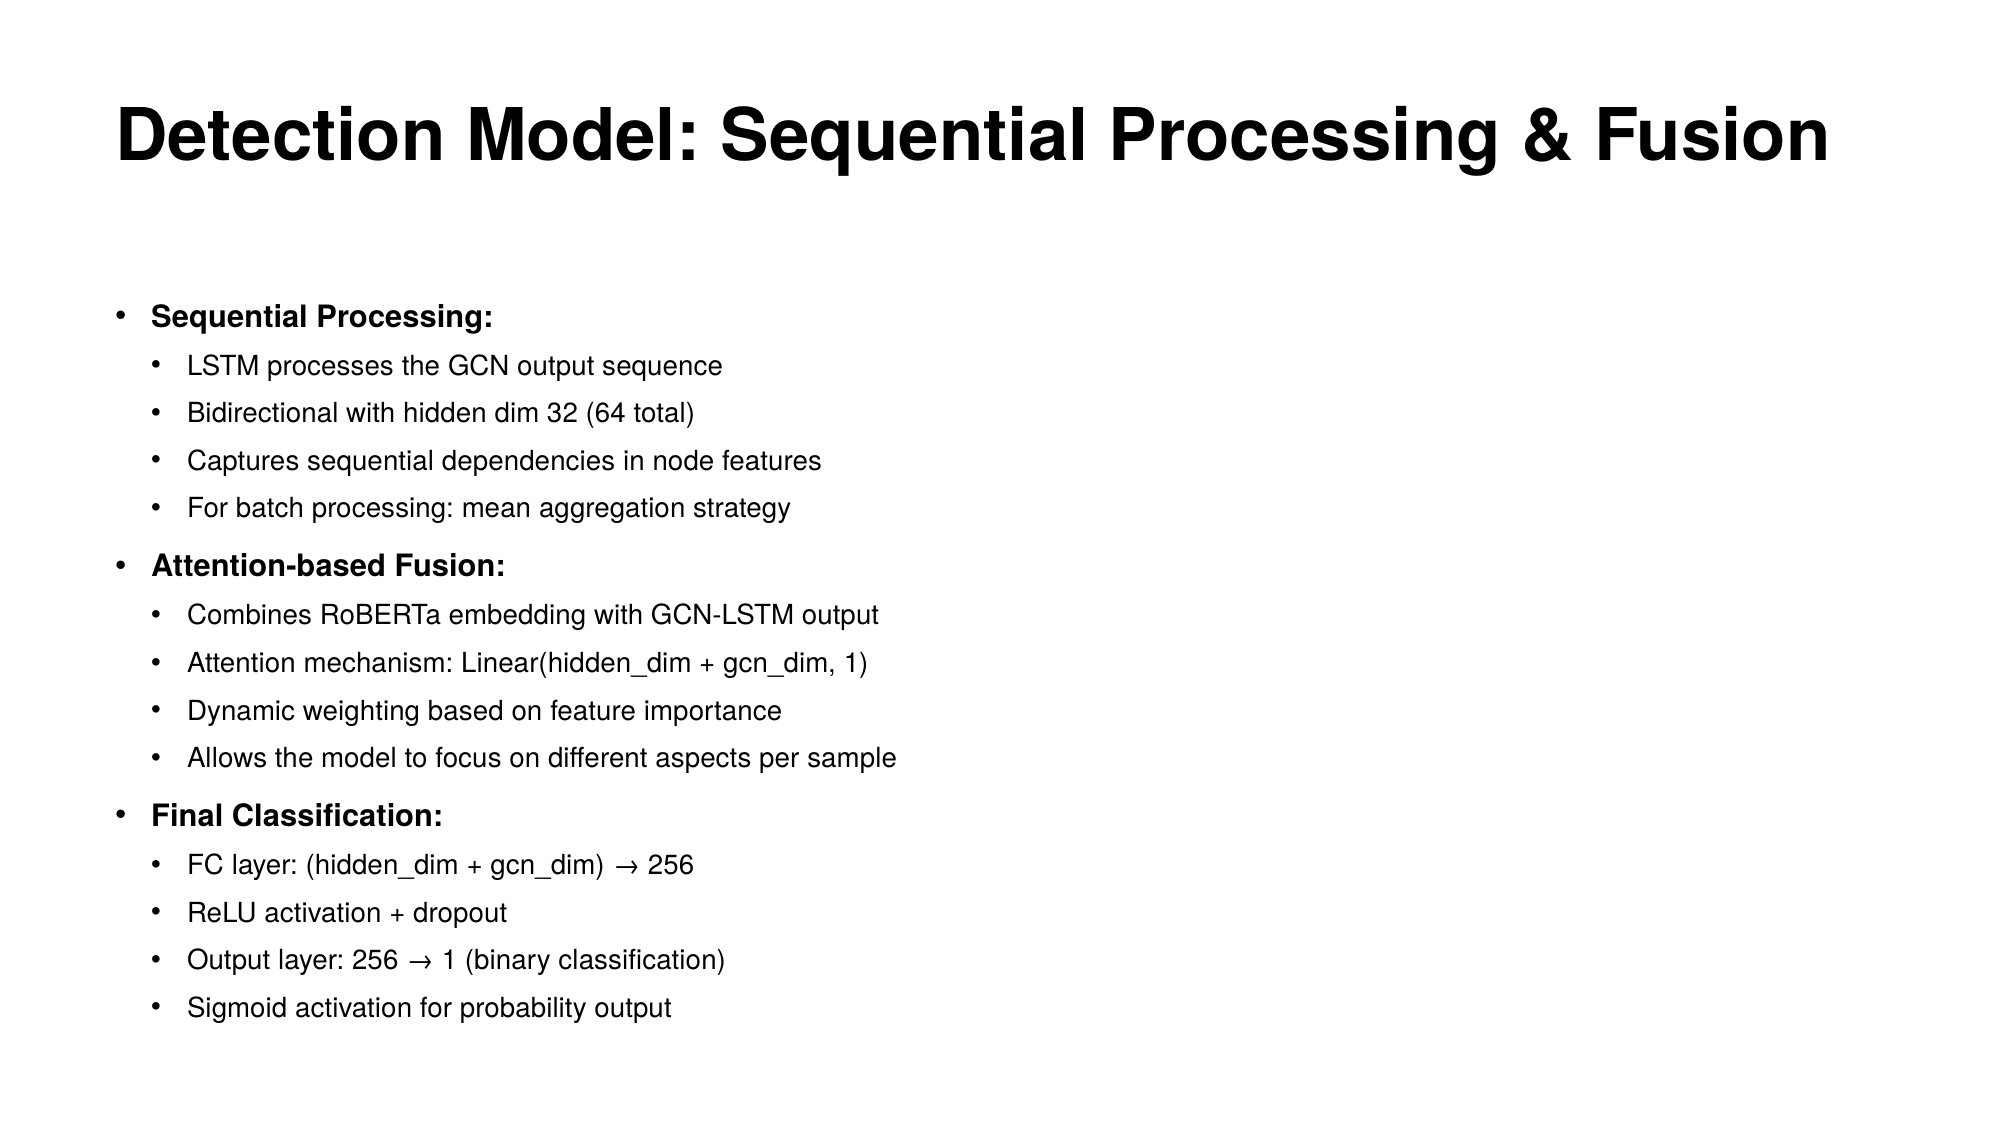

# Detection Model: Sequential Processing & Fusion
Sequential Processing:
LSTM processes the GCN output sequence
Bidirectional with hidden dim 32 (64 total)
Captures sequential dependencies in node features
For batch processing: mean aggregation strategy
Attention-based Fusion:
Combines RoBERTa embedding with GCN-LSTM output
Attention mechanism: Linear(hidden_dim + gcn_dim, 1)
Dynamic weighting based on feature importance
Allows the model to focus on different aspects per sample
Final Classification:
FC layer: (hidden_dim + gcn_dim) → 256
ReLU activation + dropout
Output layer: 256 → 1 (binary classification)
Sigmoid activation for probability output